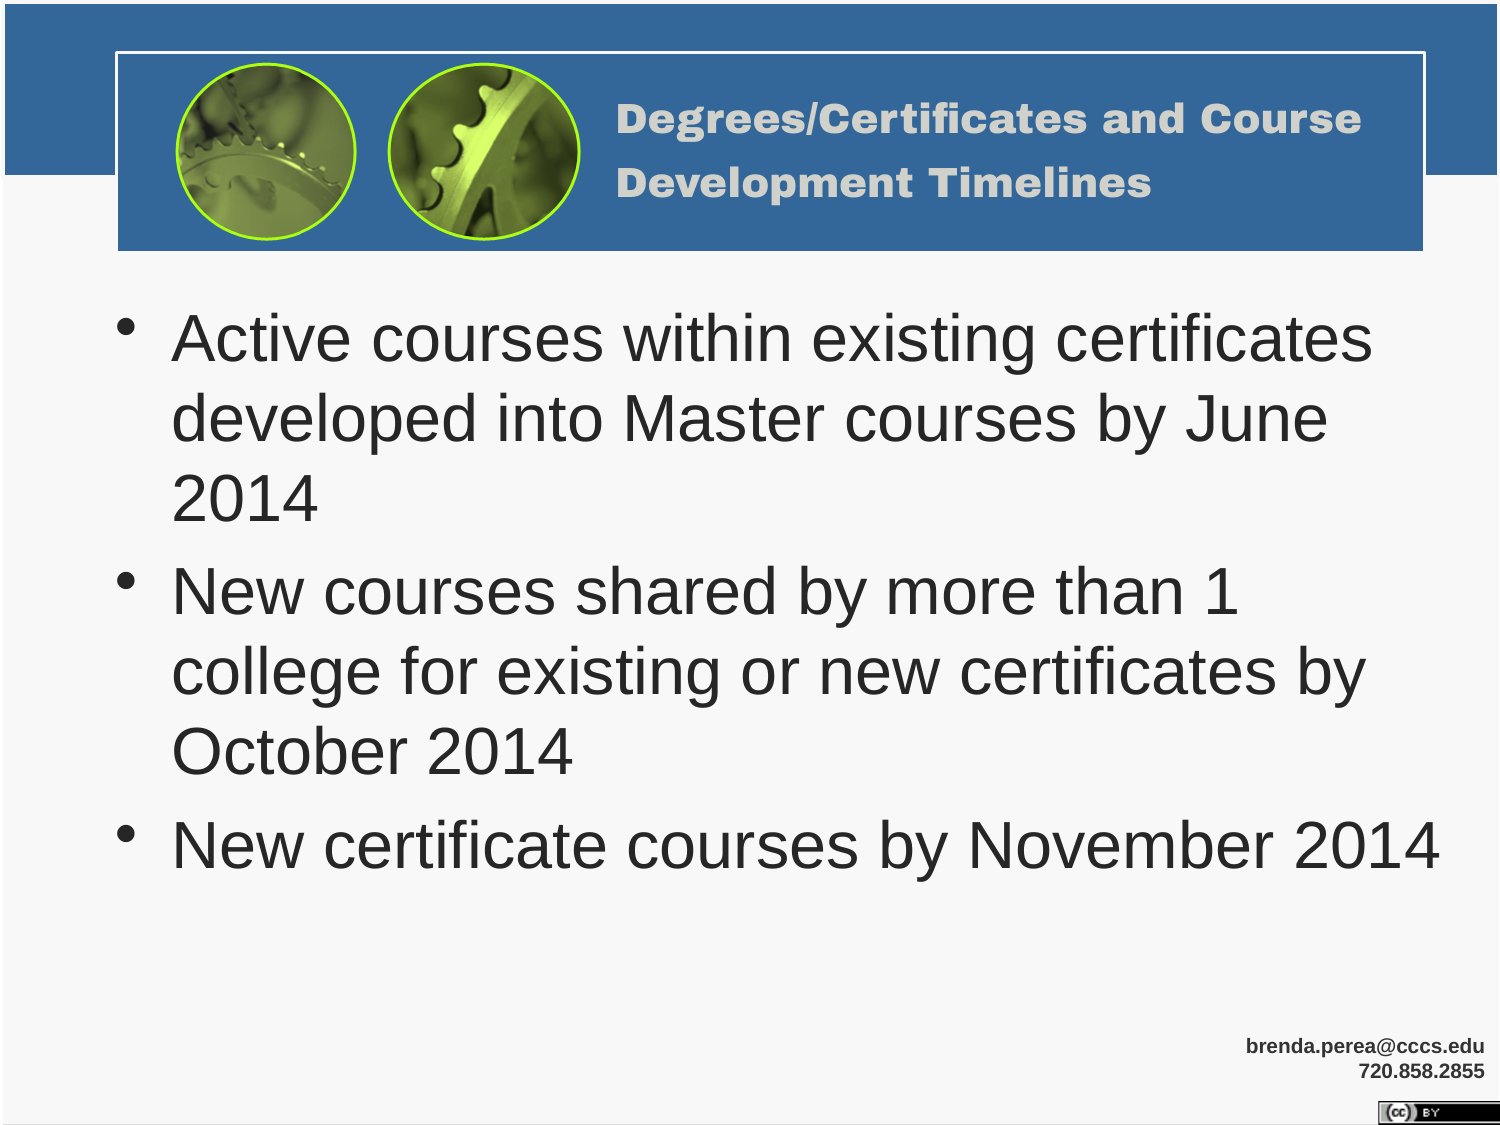

# Degrees/Certificates and Course Development Timelines
Active courses within existing certificates developed into Master courses by June 2014
New courses shared by more than 1 college for existing or new certificates by October 2014
New certificate courses by November 2014
brenda.perea@cccs.edu
720.858.2855